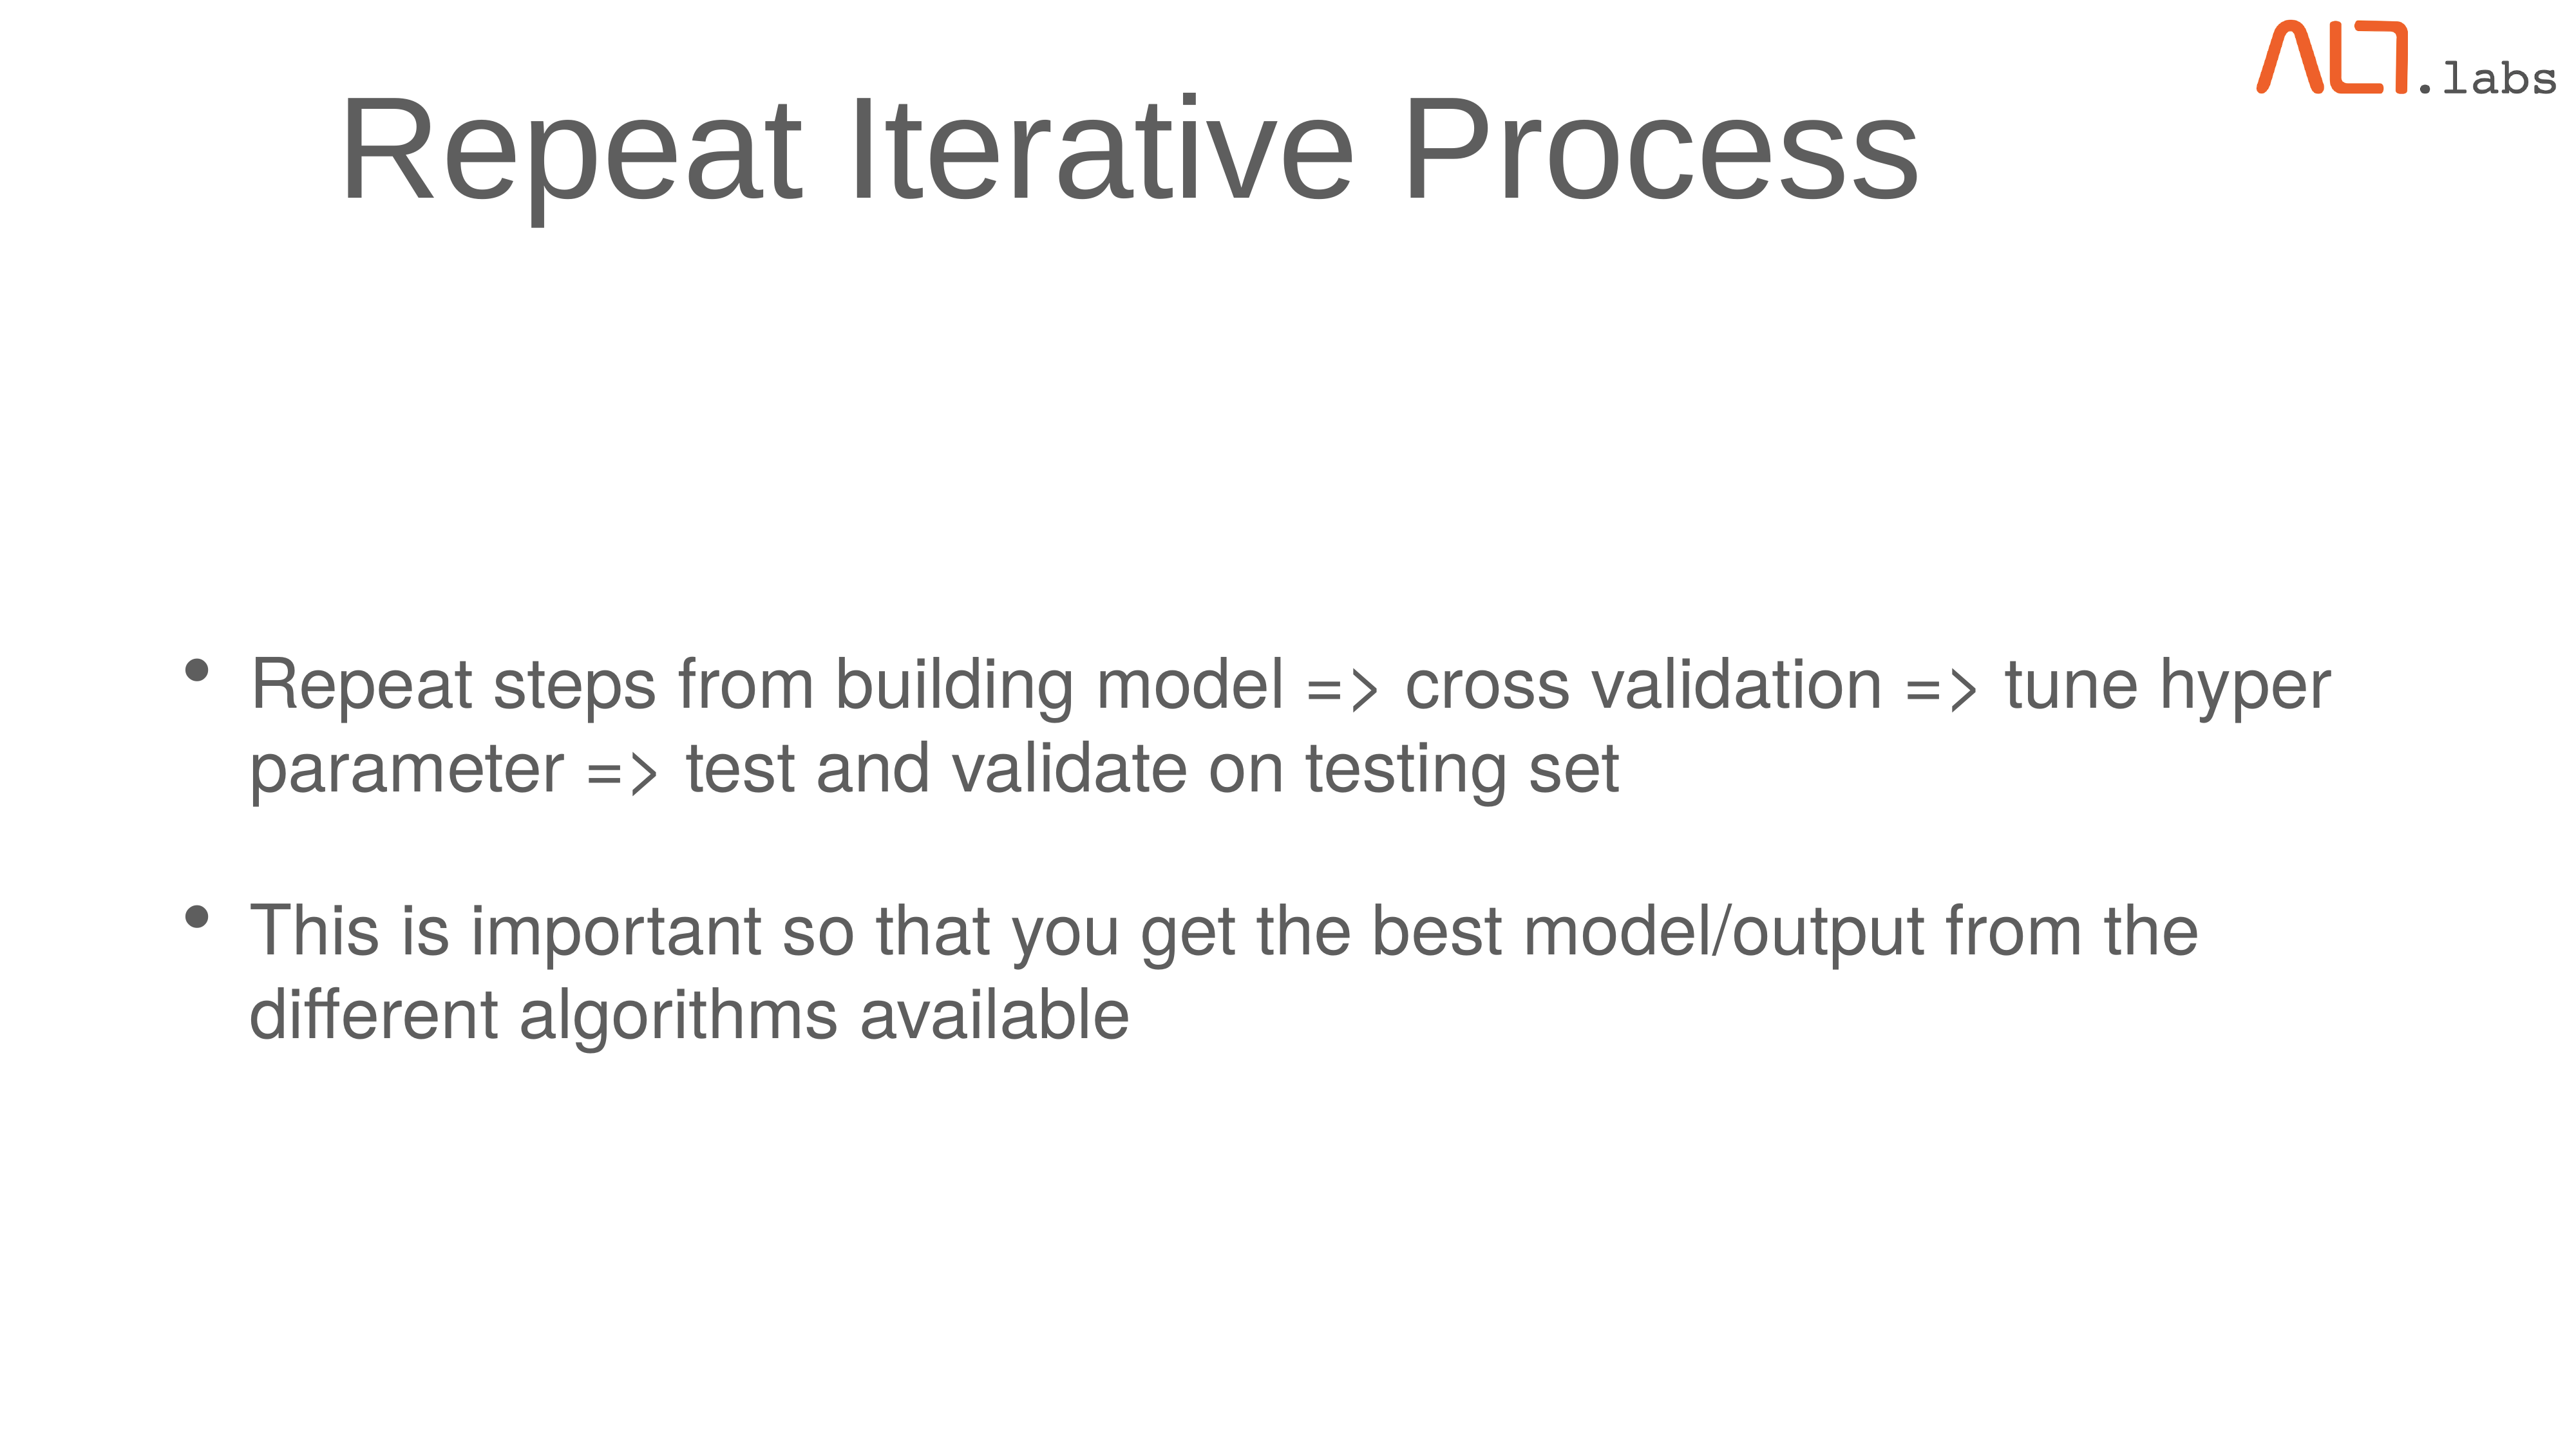

# Repeat Iterative Process
Repeat steps from building model => cross validation => tune hyper parameter => test and validate on testing set
This is important so that you get the best model/output from the different algorithms available